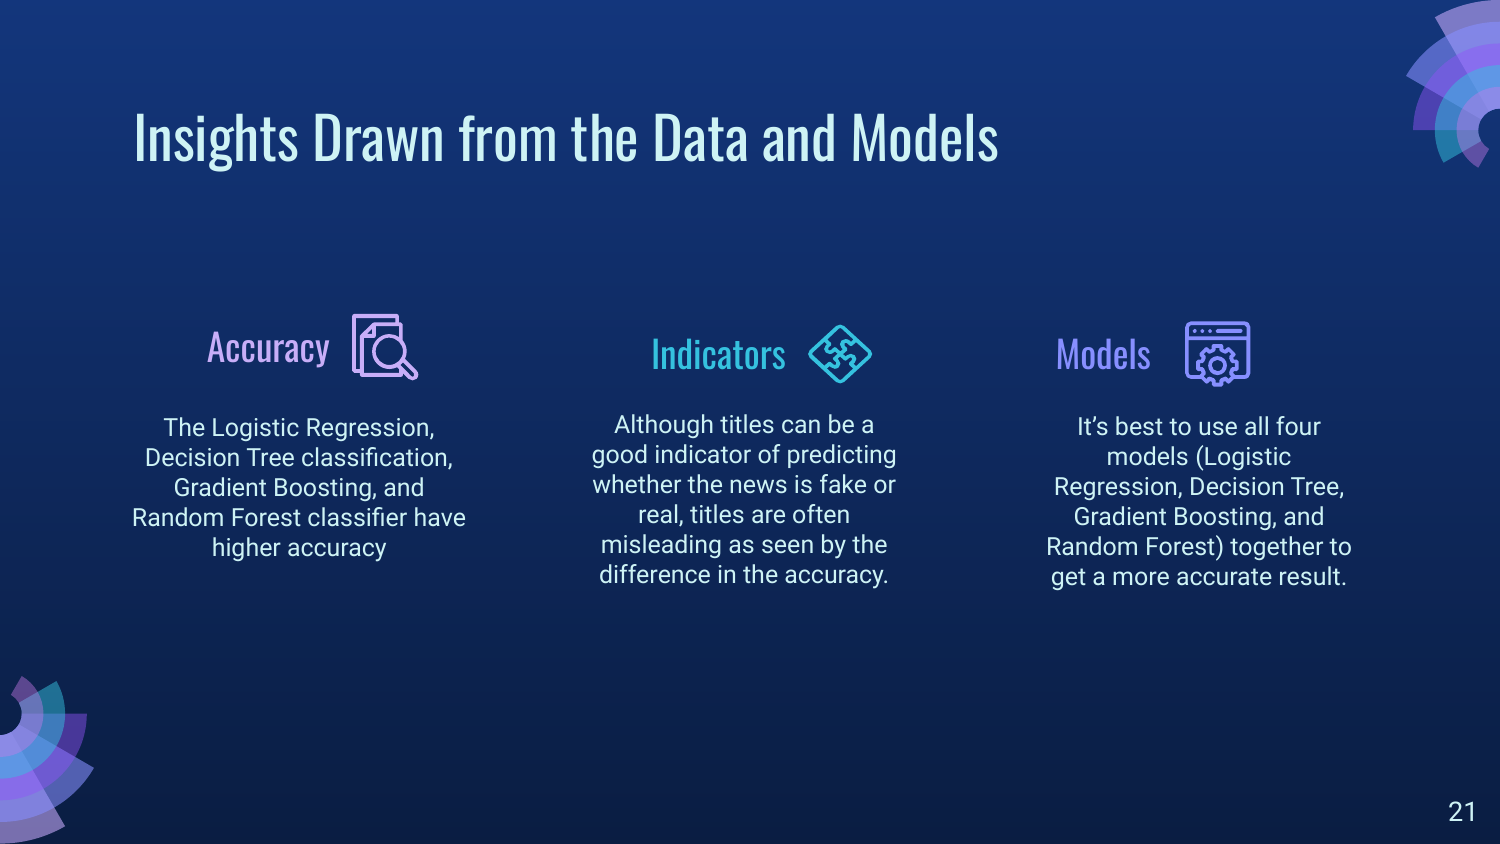

# Insights Drawn from the Data and Models

Accuracy

Indicators
Models

Although titles can be a good indicator of predicting whether the news is fake or real, titles are often misleading as seen by the difference in the accuracy.
It’s best to use all four models (Logistic Regression, Decision Tree, Gradient Boosting, and Random Forest) together to get a more accurate result.
The Logistic Regression, Decision Tree classification, Gradient Boosting, and Random Forest classifier have higher accuracy
21